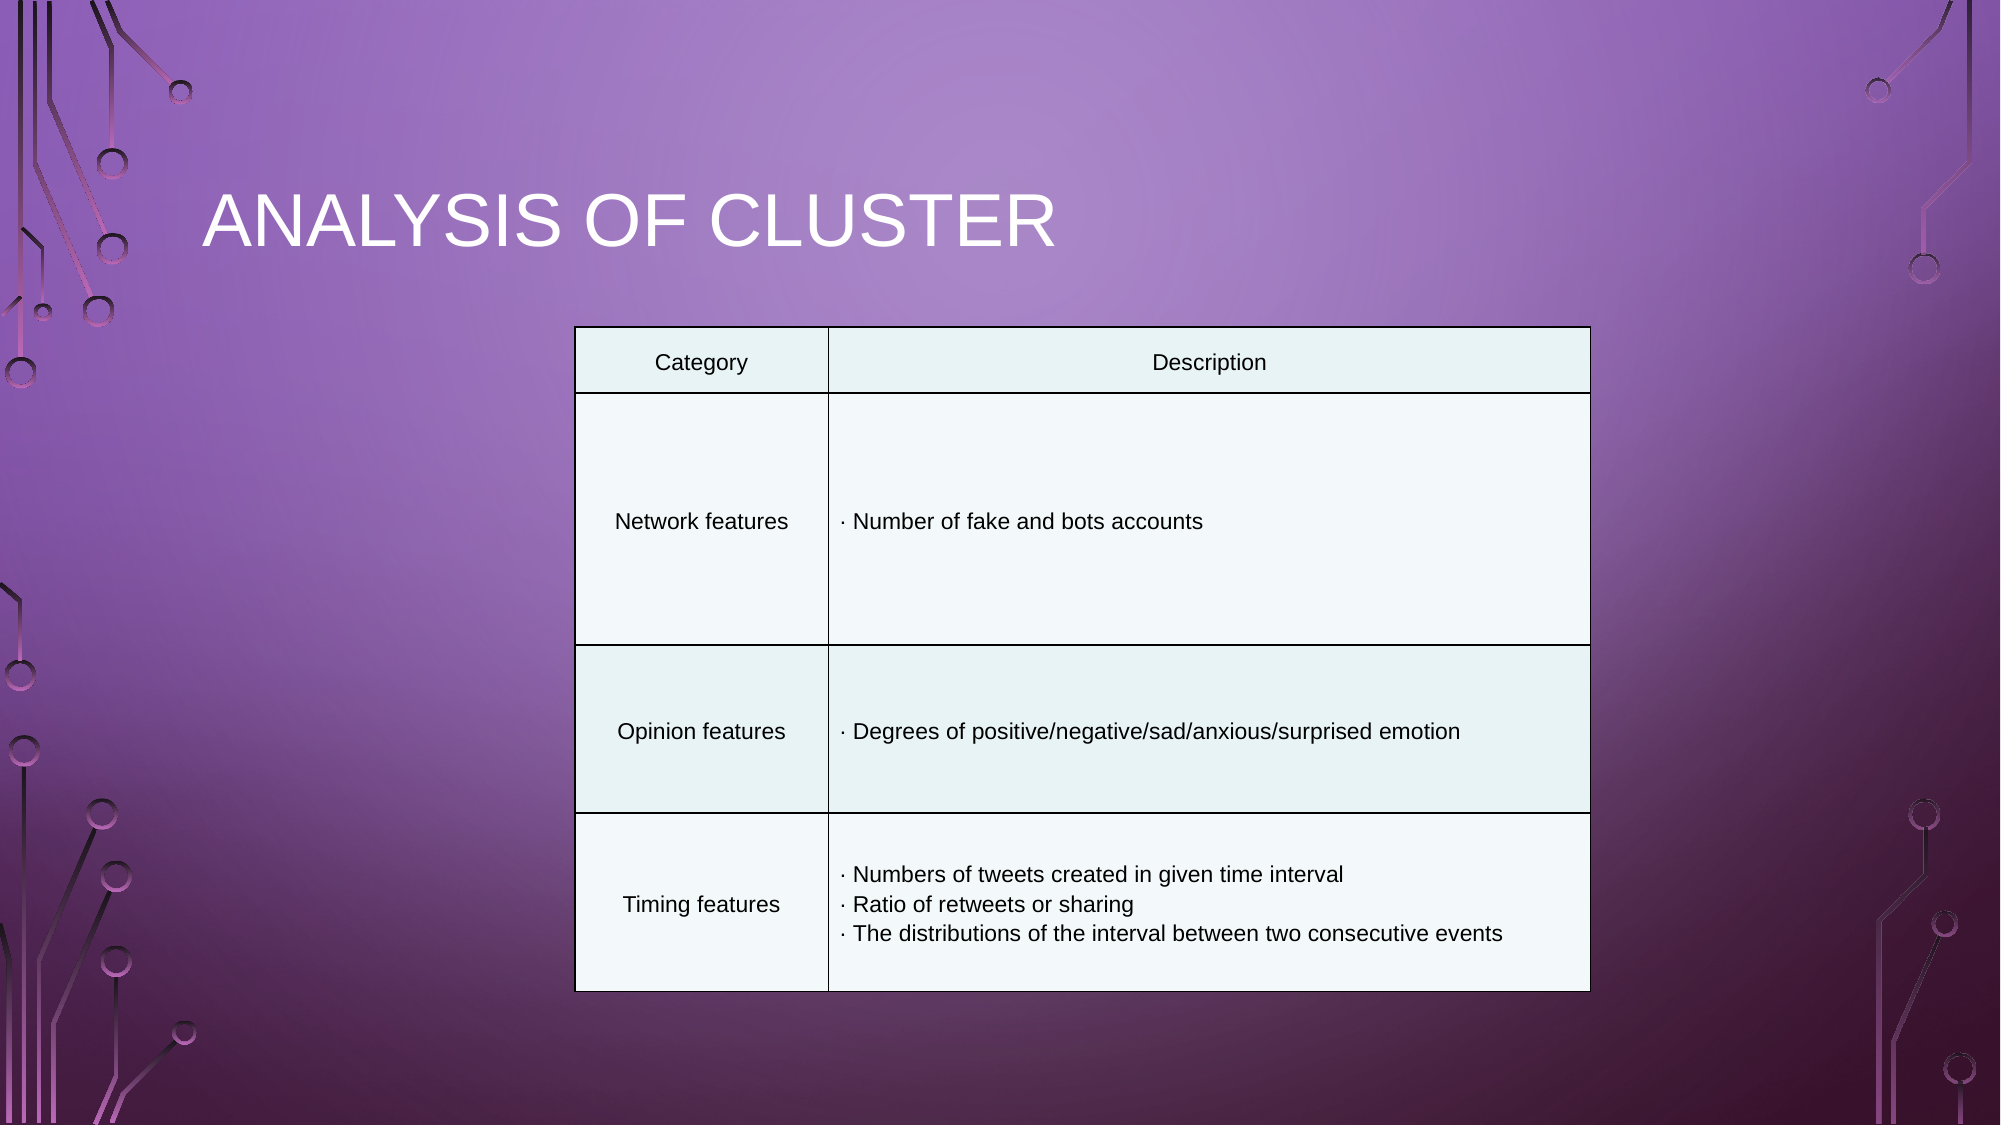

# Analysis of Cluster

| Category | Description |
| --- | --- |
| Network features | ∙ Number of fake and bots accounts |
| Opinion features | ∙ Degrees of positive/negative/sad/anxious/surprised emotion |
| Timing features | ∙ Numbers of tweets created in given time interval ∙ Ratio of retweets or sharing ∙ The distributions of the interval between two consecutive events |